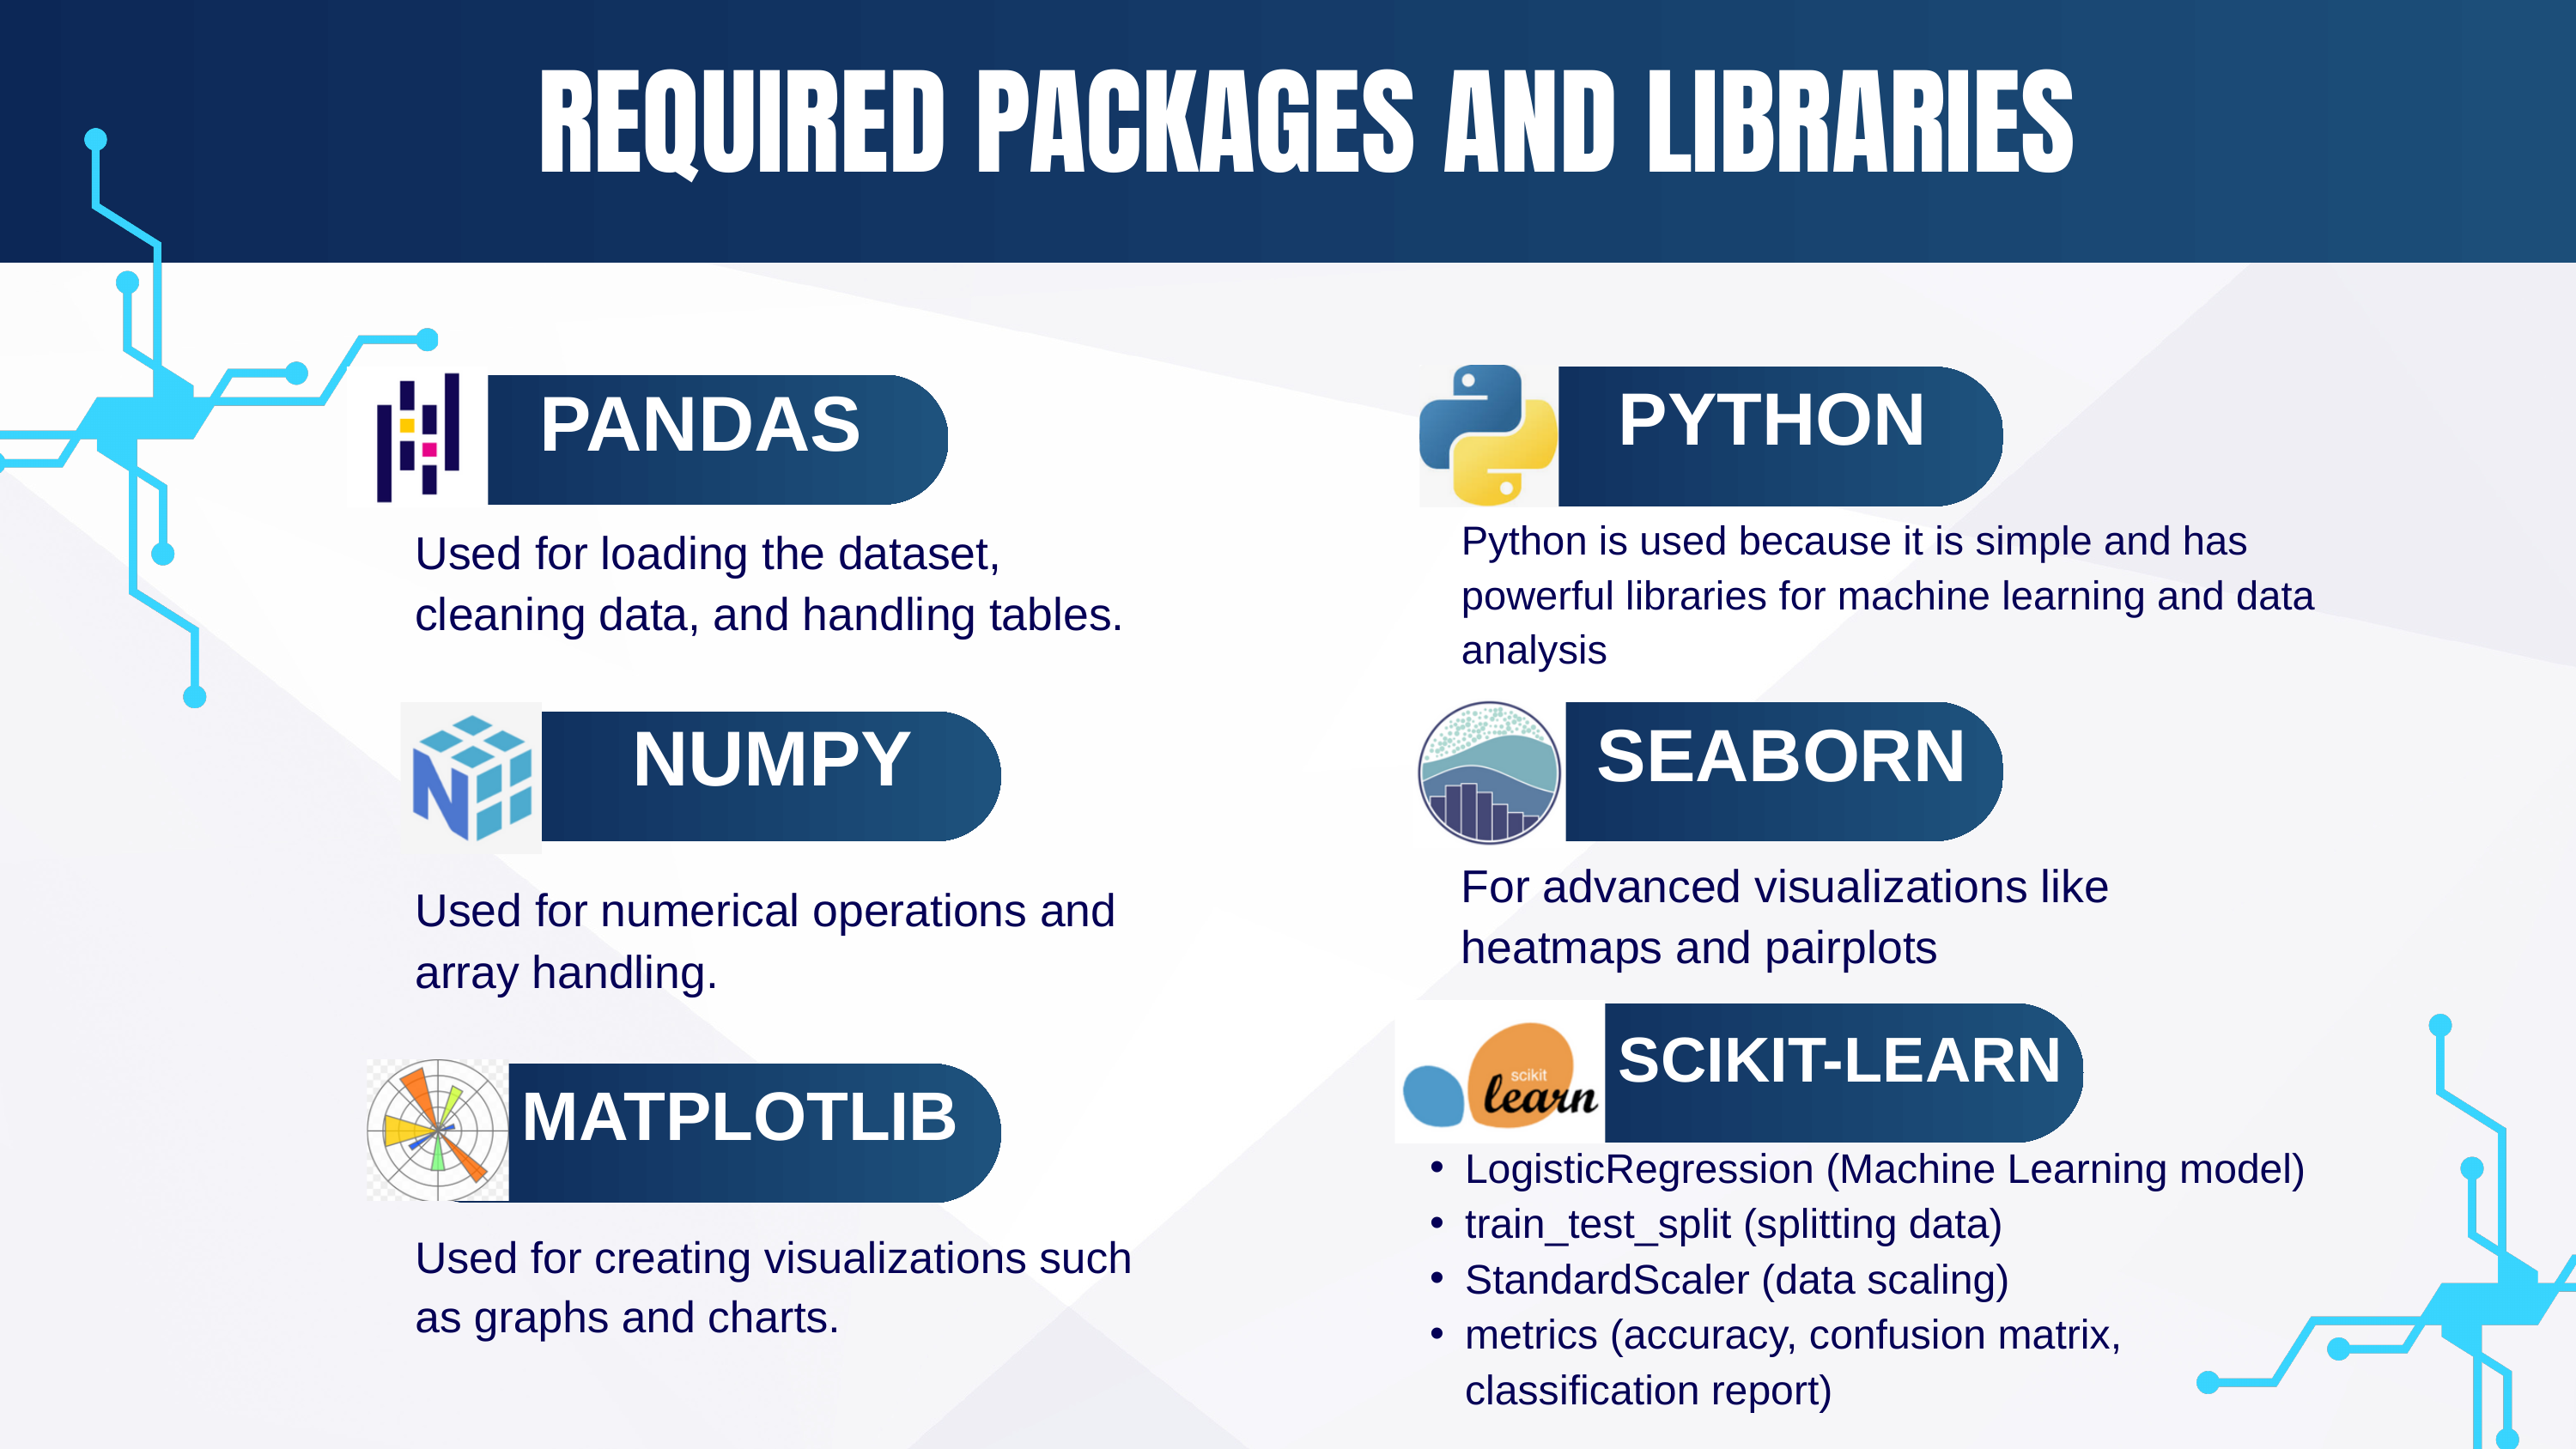

REQUIRED PACKAGES AND LIBRARIES

PYTHON
PANDAS
Python is used because it is simple and has powerful libraries for machine learning and data analysis
Used for loading the dataset, cleaning data, and handling tables.

 SEABORN
 NUMPY
For advanced visualizations like heatmaps and pairplots

Used for numerical operations and array handling.

SCIKIT-LEARN

MATPLOTLIB
LogisticRegression (Machine Learning model)
train_test_split (splitting data)
StandardScaler (data scaling)
metrics (accuracy, confusion matrix, classification report)

Used for creating visualizations such as graphs and charts.